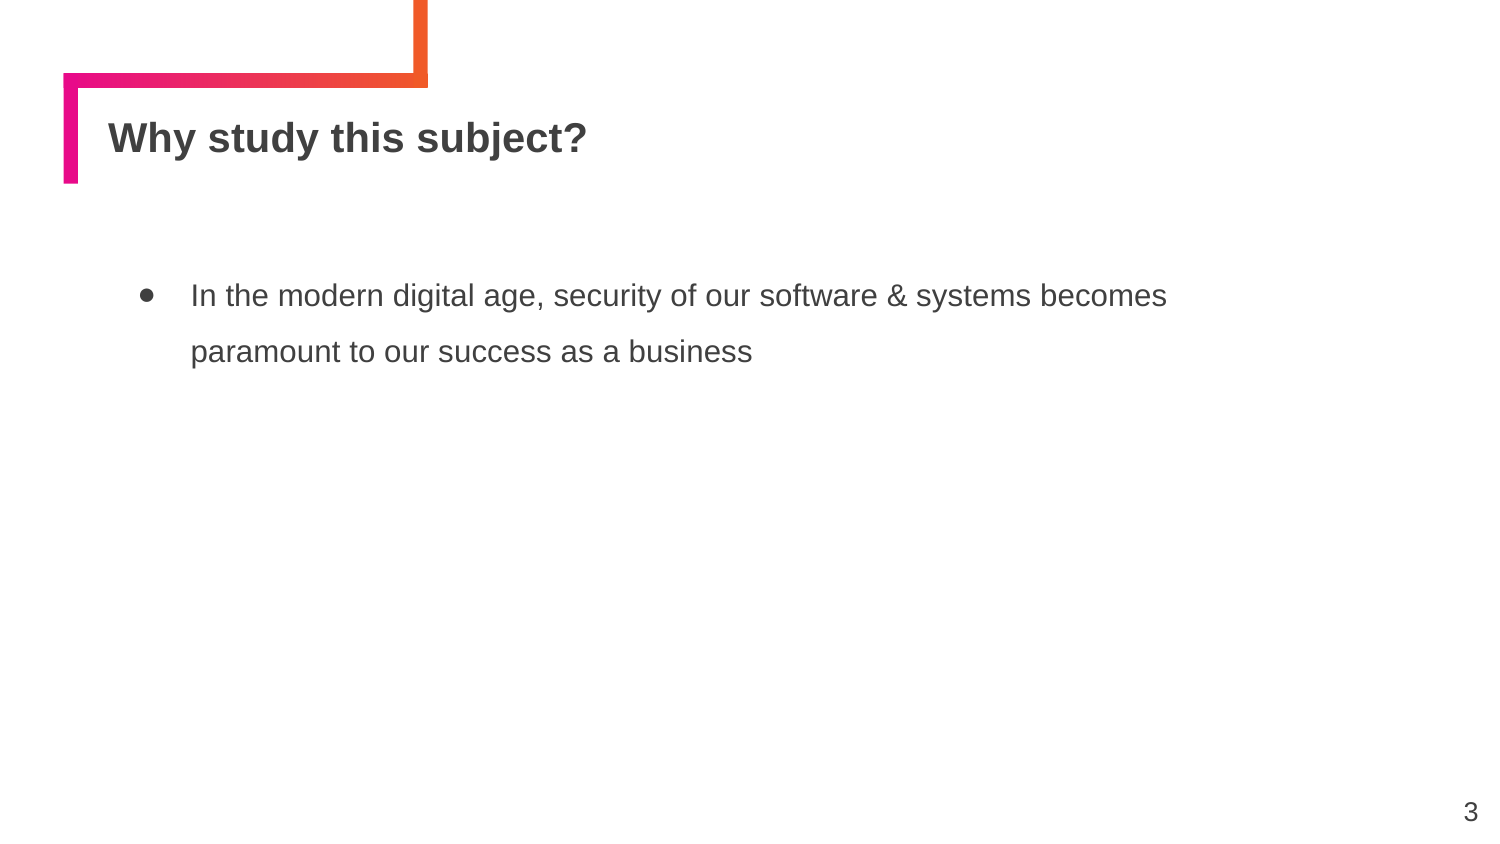

# Why study this subject?

In the modern digital age, security of our software & systems becomes paramount to our success as a business
3